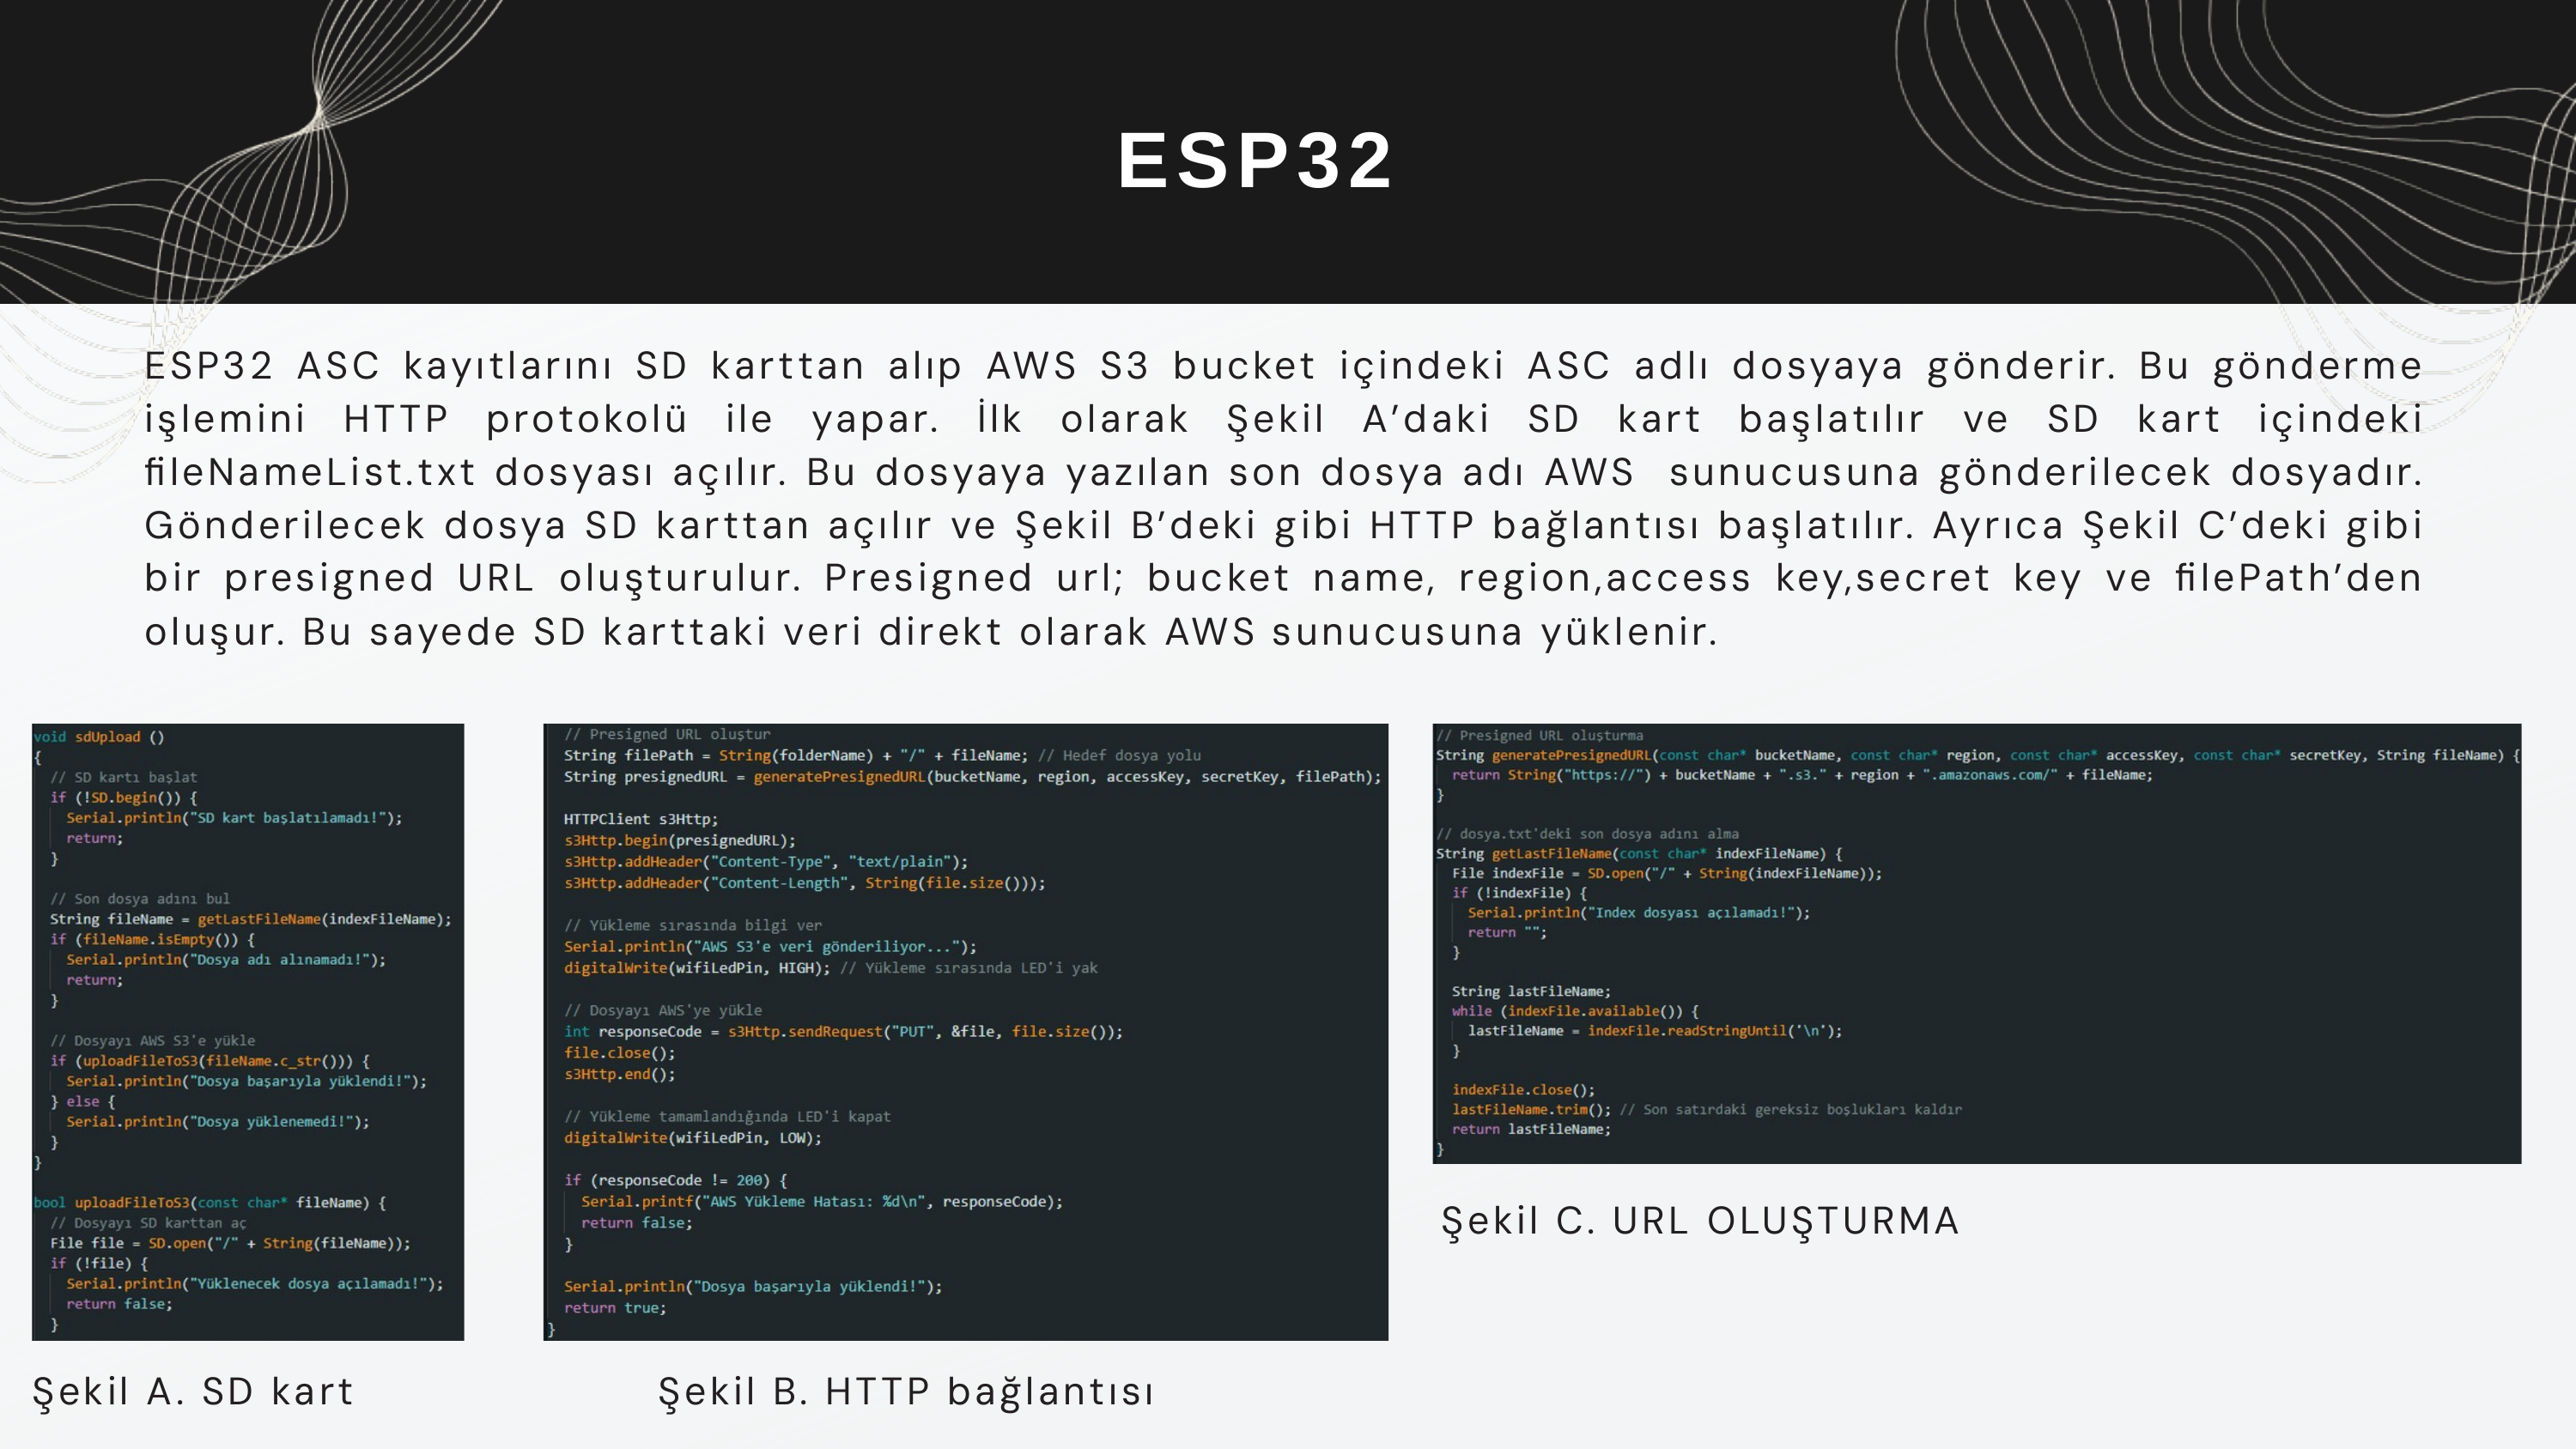

ESP32
ESP32 ASC kayıtlarını SD karttan alıp AWS S3 bucket içindeki ASC adlı dosyaya gönderir. Bu gönderme işlemini HTTP protokolü ile yapar. İlk olarak Şekil A’daki SD kart başlatılır ve SD kart içindeki fileNameList.txt dosyası açılır. Bu dosyaya yazılan son dosya adı AWS  sunucusuna gönderilecek dosyadır. Gönderilecek dosya SD karttan açılır ve Şekil B’deki gibi HTTP bağlantısı başlatılır. Ayrıca Şekil C’deki gibi bir presigned URL oluşturulur. Presigned url; bucket name, region,access key,secret key ve filePath’den oluşur. Bu sayede SD karttaki veri direkt olarak AWS sunucusuna yüklenir.

Şekil C. URL OLUŞTURMA
Şekil A. SD kart
Şekil B. HTTP bağlantısı